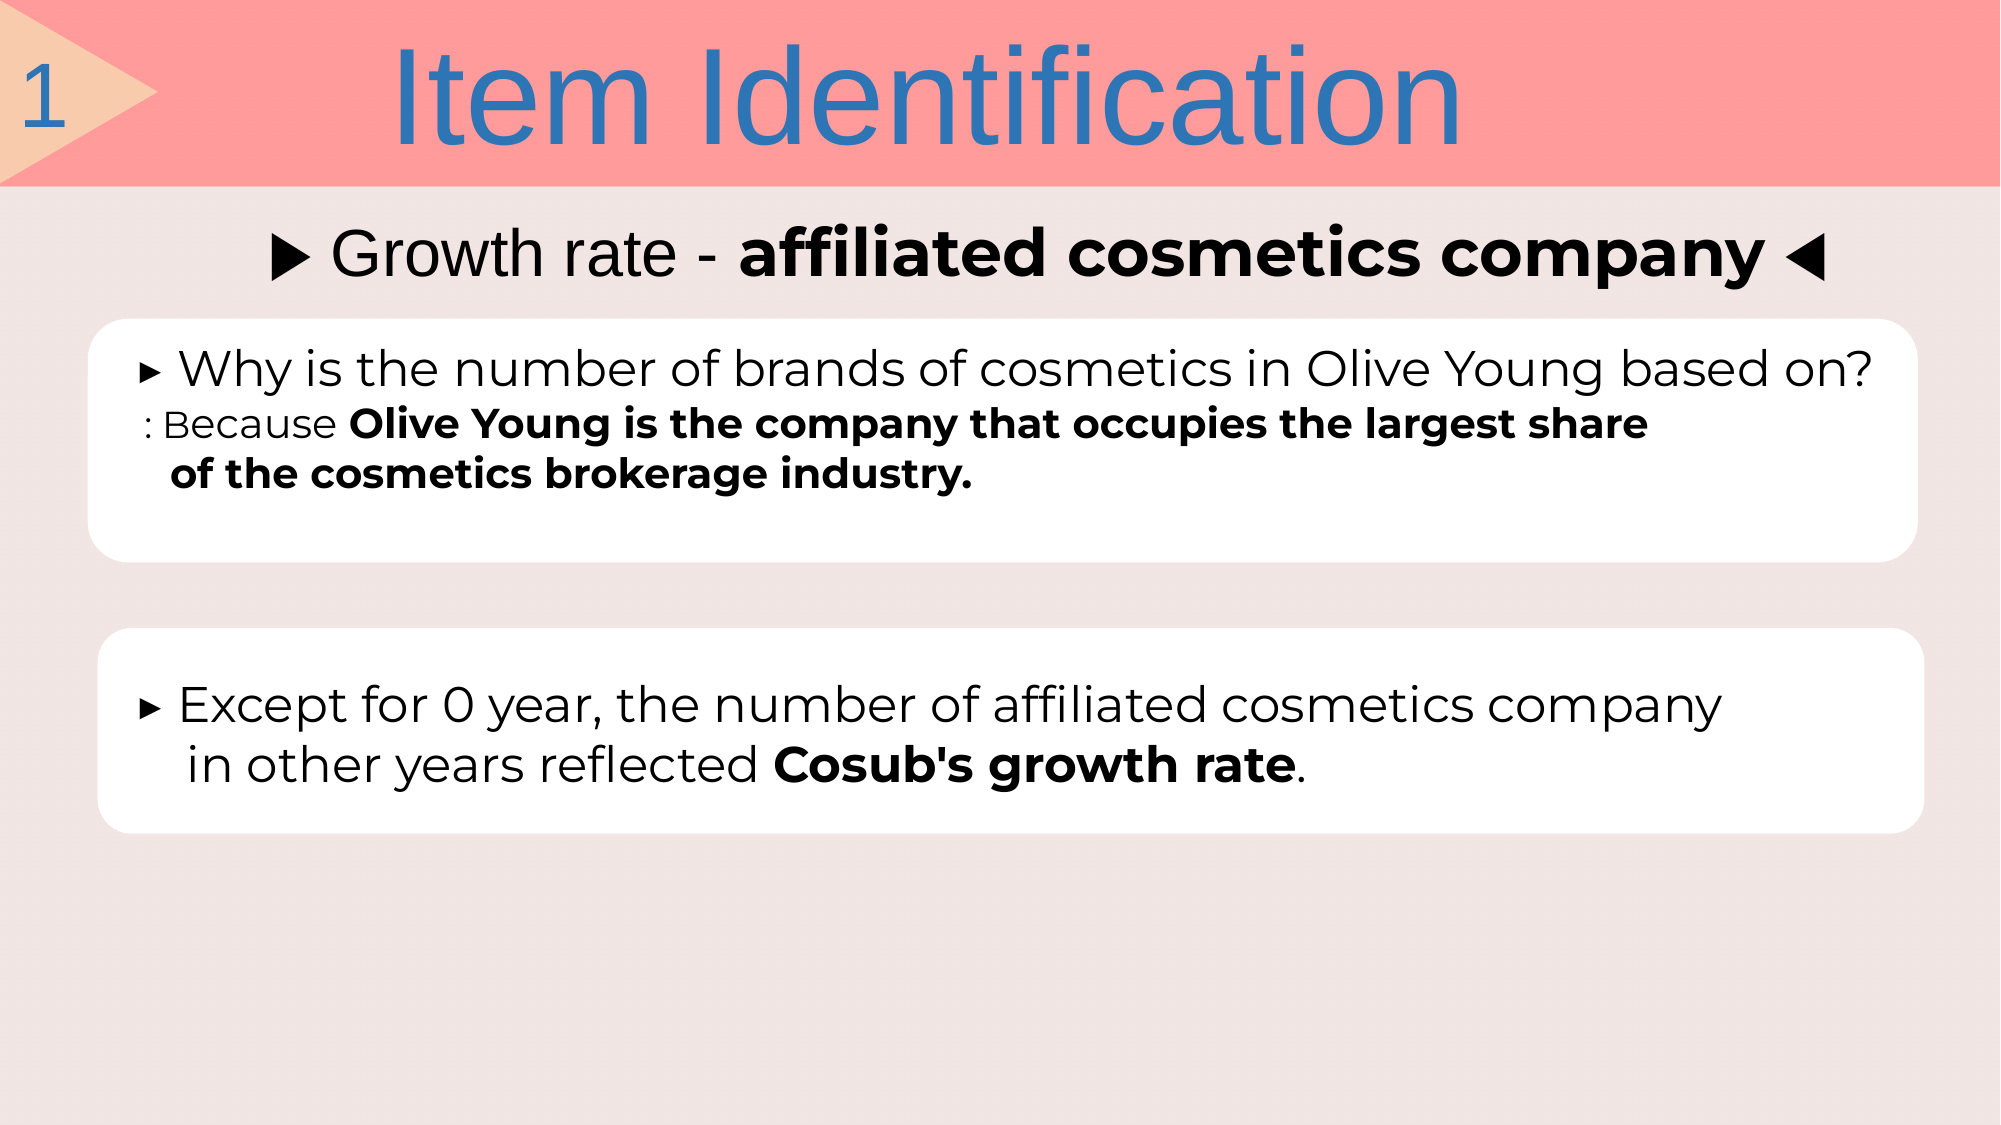

Item Identification

1
▶ Growth rate - affiliated cosmetics company ◀

▶ Why is the number of brands of cosmetics in Olive Young based on?
 : Because Olive Young is the company that occupies the largest share
   of the cosmetics brokerage industry.

▶ Except for 0 year, the number of affiliated cosmetics company
    in other years reflected Cosub's growth rate.